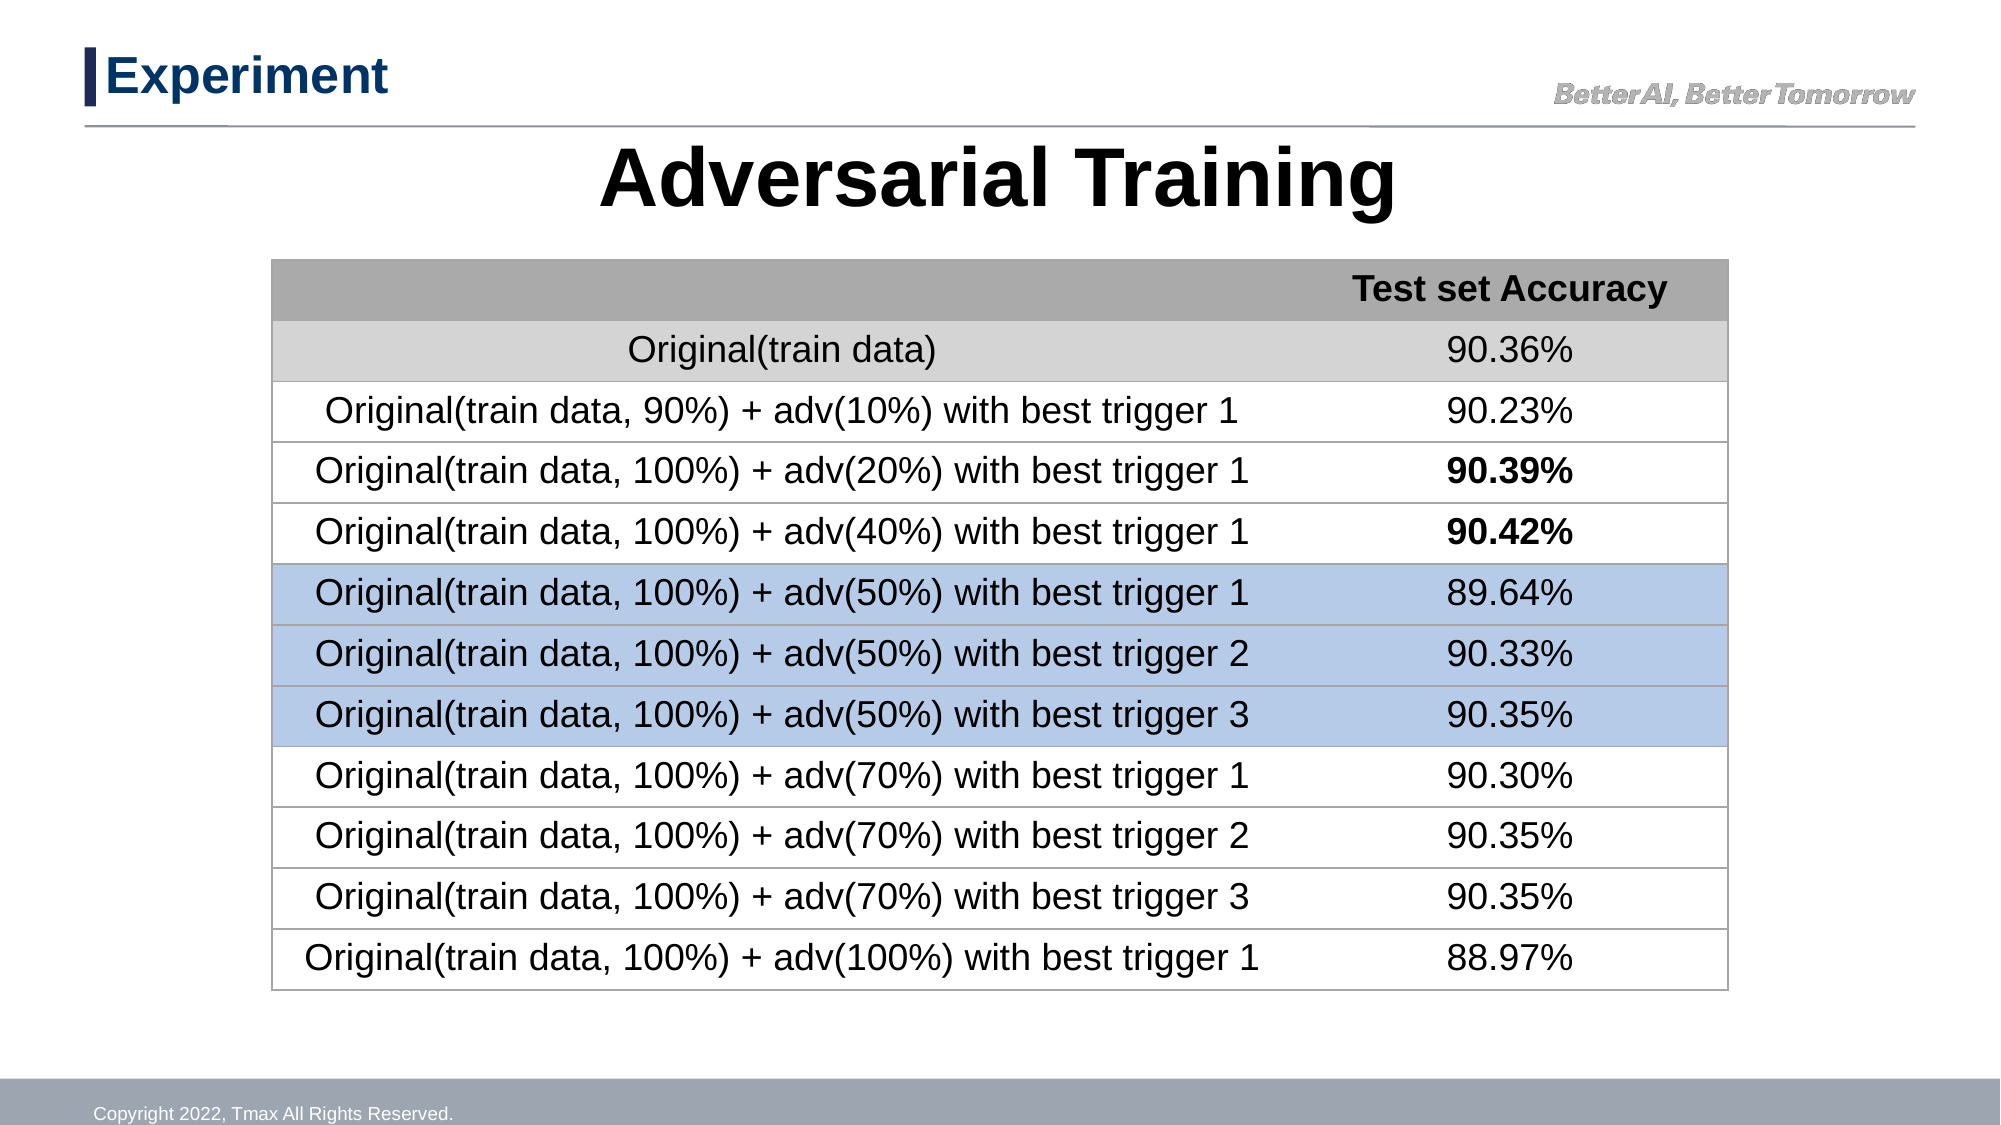

# Experiment
Adversarial Training
|  | Test set Accuracy |
| --- | --- |
| Original(train data) | 90.36% |
| Original(train data, 90%) + adv(10%) with best trigger 1 | 90.23% |
| Original(train data, 100%) + adv(20%) with best trigger 1 | 90.39% |
| Original(train data, 100%) + adv(40%) with best trigger 1 | 90.42% |
| Original(train data, 100%) + adv(50%) with best trigger 1 | 89.64% |
| Original(train data, 100%) + adv(50%) with best trigger 2 | 90.33% |
| Original(train data, 100%) + adv(50%) with best trigger 3 | 90.35% |
| Original(train data, 100%) + adv(70%) with best trigger 1 | 90.30% |
| Original(train data, 100%) + adv(70%) with best trigger 2 | 90.35% |
| Original(train data, 100%) + adv(70%) with best trigger 3 | 90.35% |
| Original(train data, 100%) + adv(100%) with best trigger 1 | 88.97% |
26